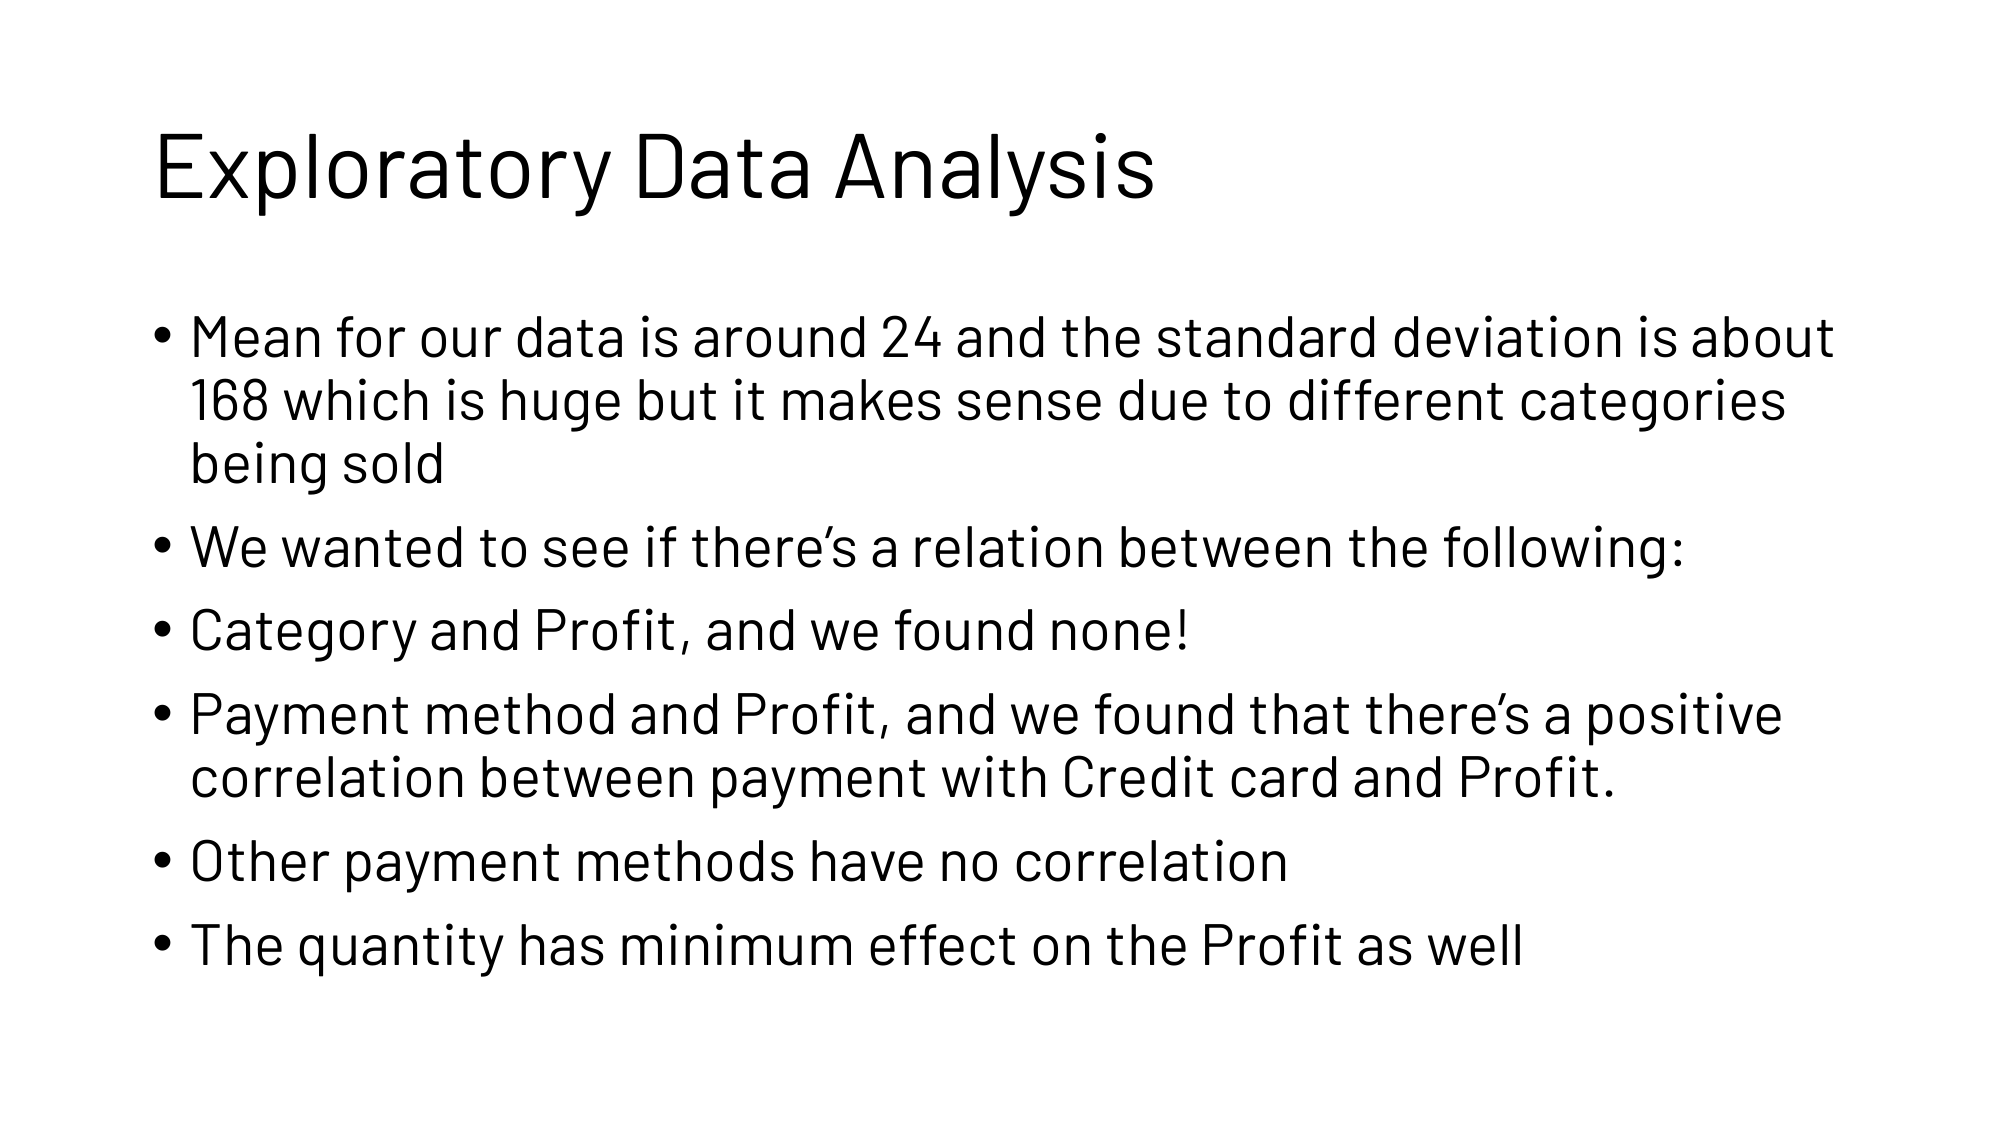

# Exploratory Data Analysis
Mean for our data is around 24 and the standard deviation is about 168 which is huge but it makes sense due to different categories being sold
We wanted to see if there’s a relation between the following:
Category and Profit, and we found none!
Payment method and Profit, and we found that there’s a positive correlation between payment with Credit card and Profit.
Other payment methods have no correlation
The quantity has minimum effect on the Profit as well